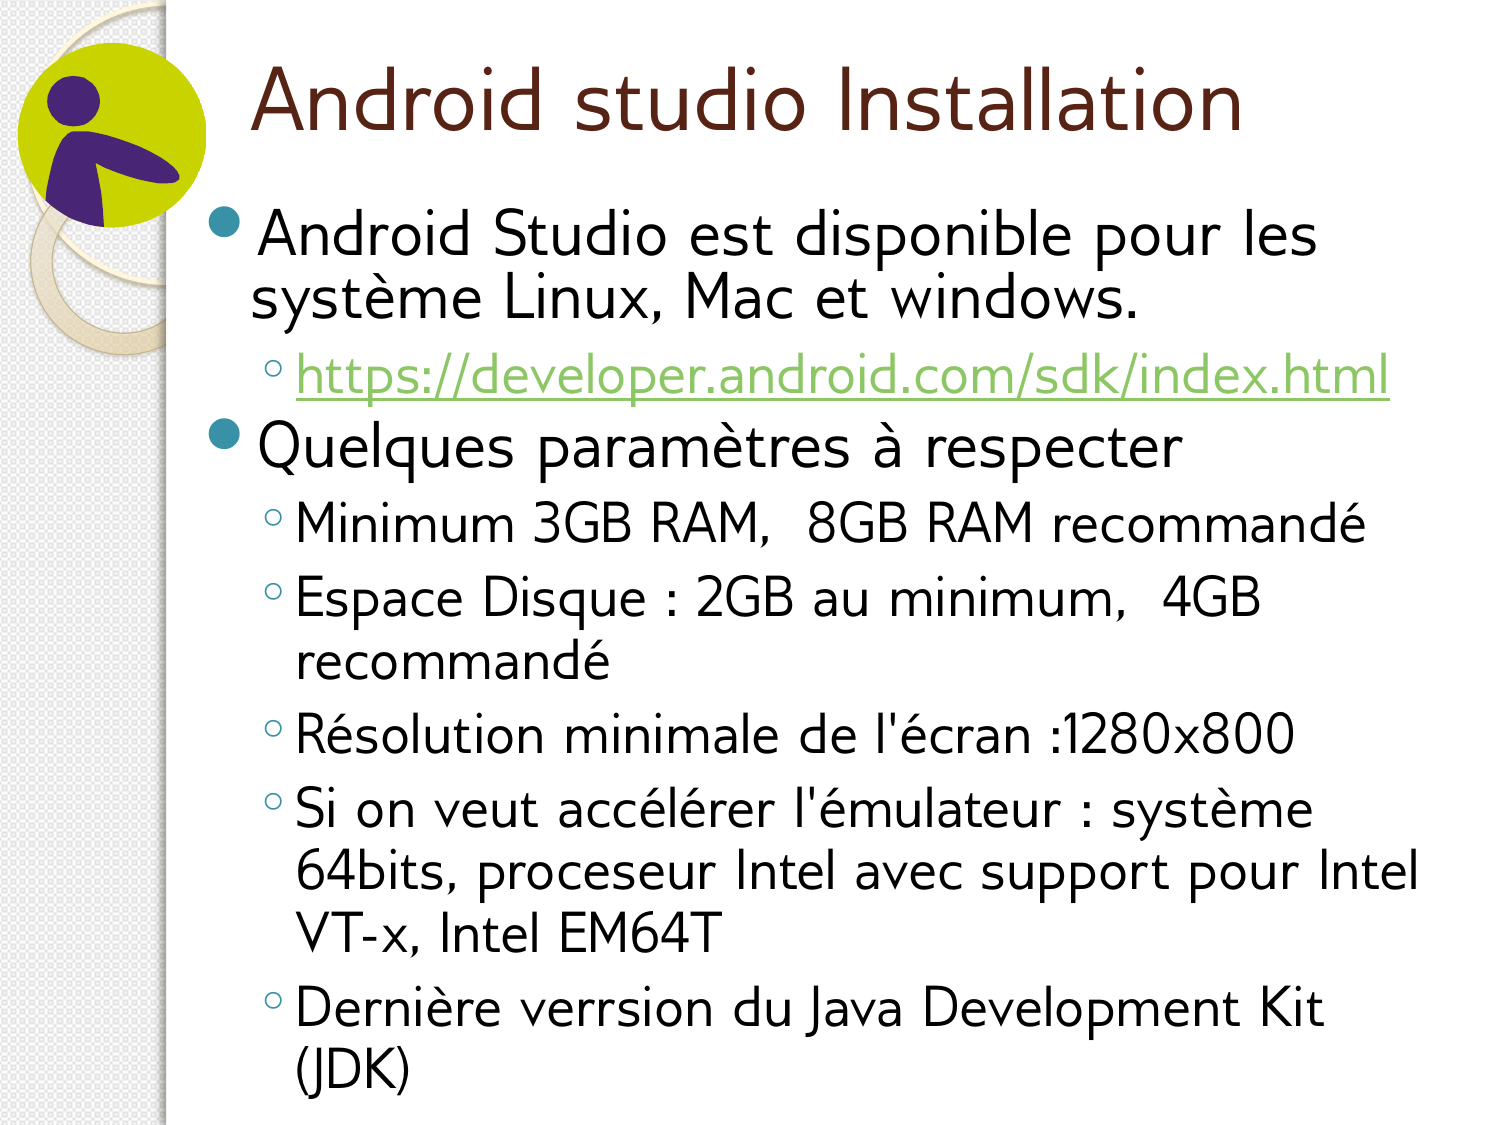

# Android studio Installation
Android Studio est disponible pour les système Linux, Mac et windows.
https://developer.android.com/sdk/index.html
Quelques paramètres à respecter
Minimum 3GB RAM,  8GB RAM recommandé
Espace Disque : 2GB au minimum,  4GB recommandé
Résolution minimale de l'écran :1280x800
Si on veut accélérer l'émulateur : système 64bits, proceseur Intel avec support pour Intel  VT-x, Intel EM64T
Dernière verrsion du Java Development Kit (JDK)